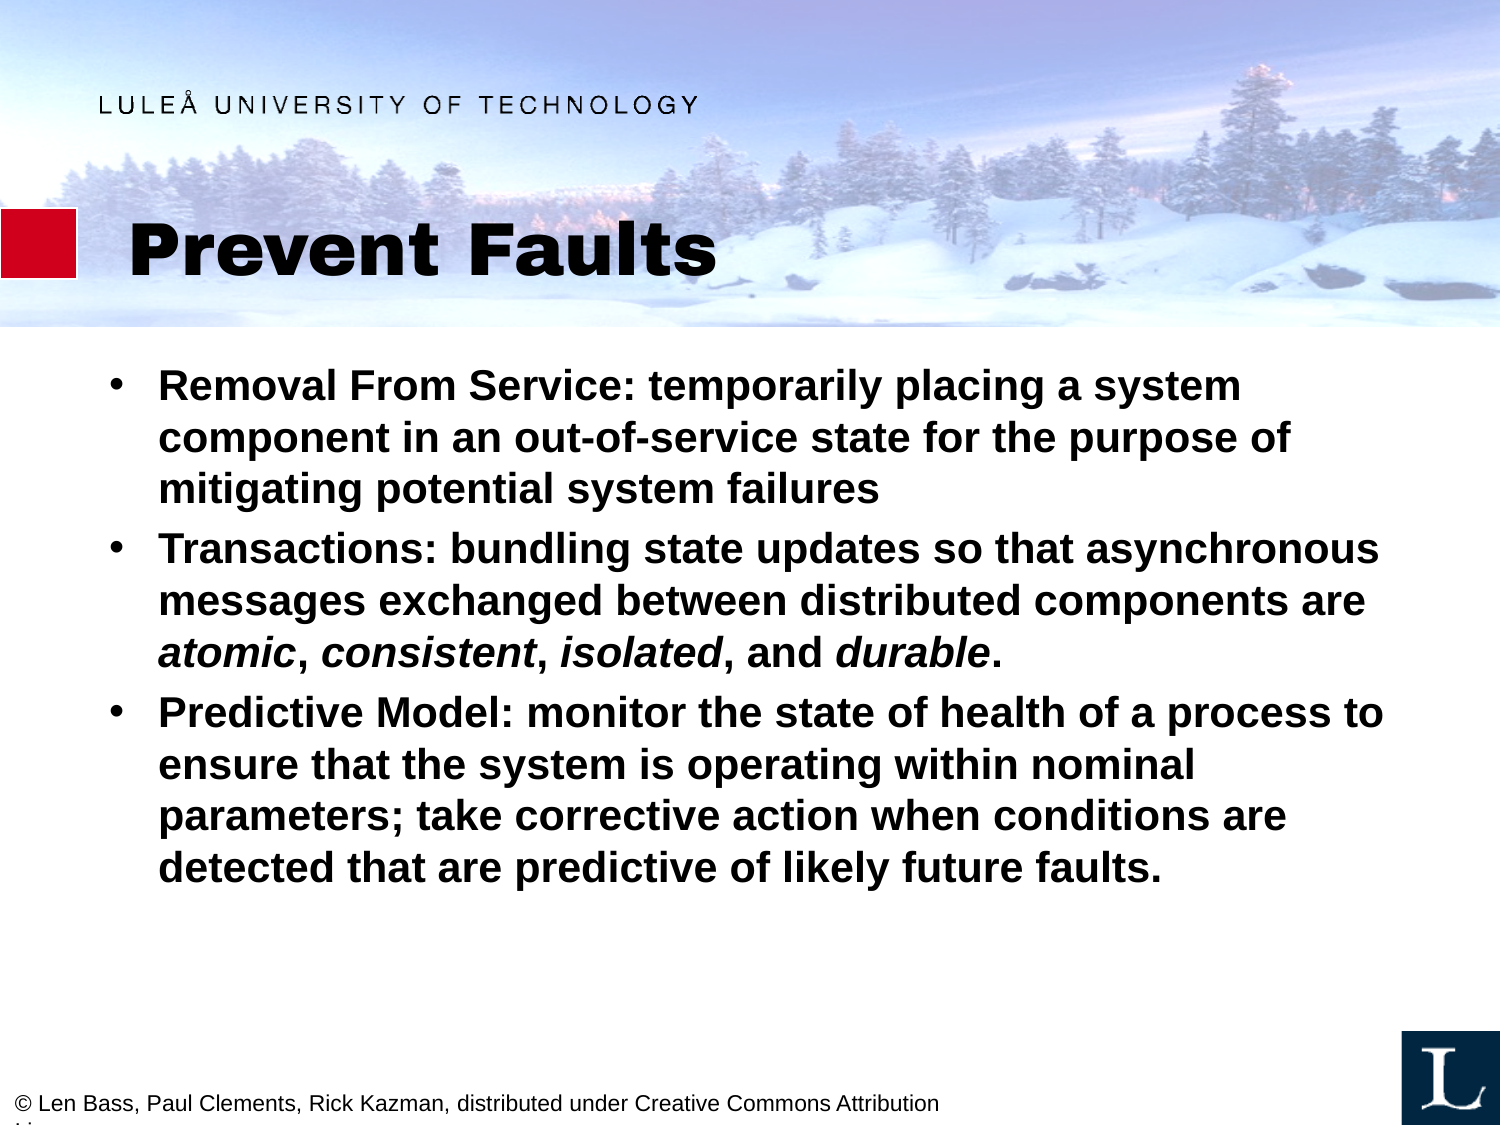

# Prevent Faults
Removal From Service: temporarily placing a system component in an out-of-service state for the purpose of mitigating potential system failures
Transactions: bundling state updates so that asynchronous messages exchanged between distributed components are atomic, consistent, isolated, and durable.
Predictive Model: monitor the state of health of a process to ensure that the system is operating within nominal parameters; take corrective action when conditions are detected that are predictive of likely future faults.
© Len Bass, Paul Clements, Rick Kazman, distributed under Creative Commons Attribution License